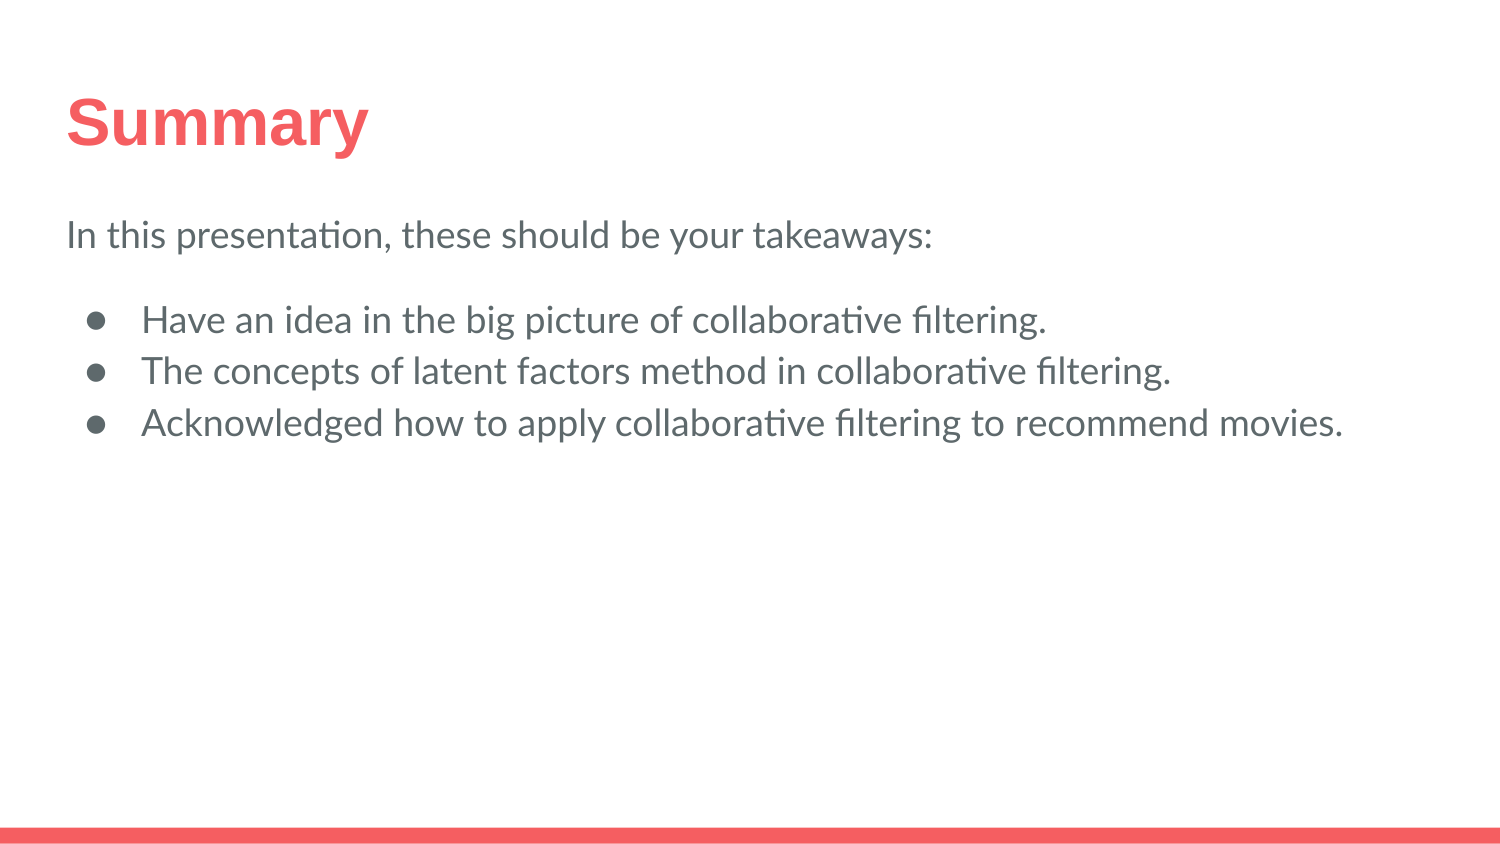

# Summary
In this presentation, these should be your takeaways:
Have an idea in the big picture of collaborative filtering.
The concepts of latent factors method in collaborative filtering.
Acknowledged how to apply collaborative filtering to recommend movies.